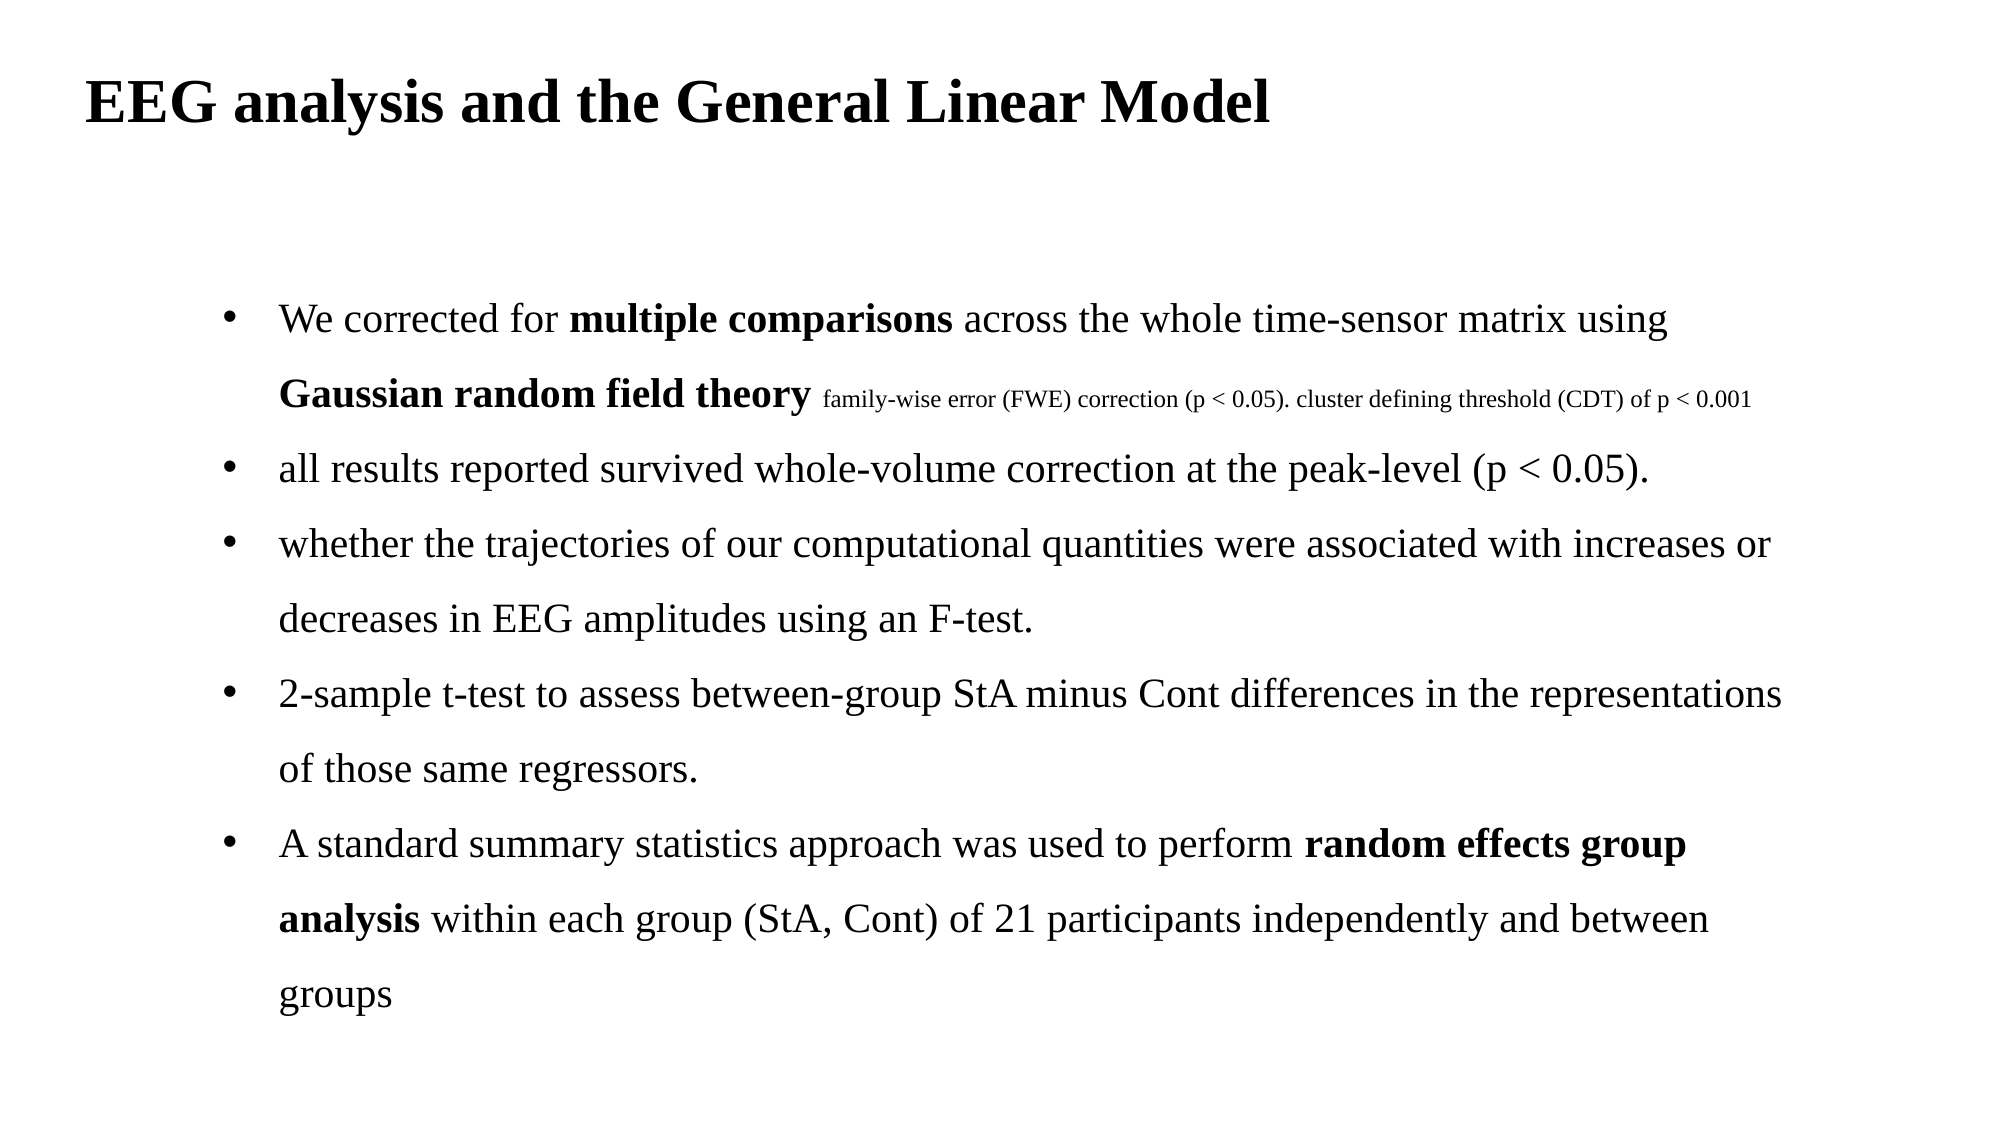

EEG analysis and the General Linear Model
We corrected for multiple comparisons across the whole time-sensor matrix using Gaussian random field theory family-wise error (FWE) correction (p < 0.05). cluster defining threshold (CDT) of p < 0.001
all results reported survived whole-volume correction at the peak-level (p < 0.05).
whether the trajectories of our computational quantities were associated with increases or decreases in EEG amplitudes using an F-test.
2-sample t-test to assess between-group StA minus Cont differences in the representations of those same regressors.
A standard summary statistics approach was used to perform random effects group analysis within each group (StA, Cont) of 21 participants independently and between groups